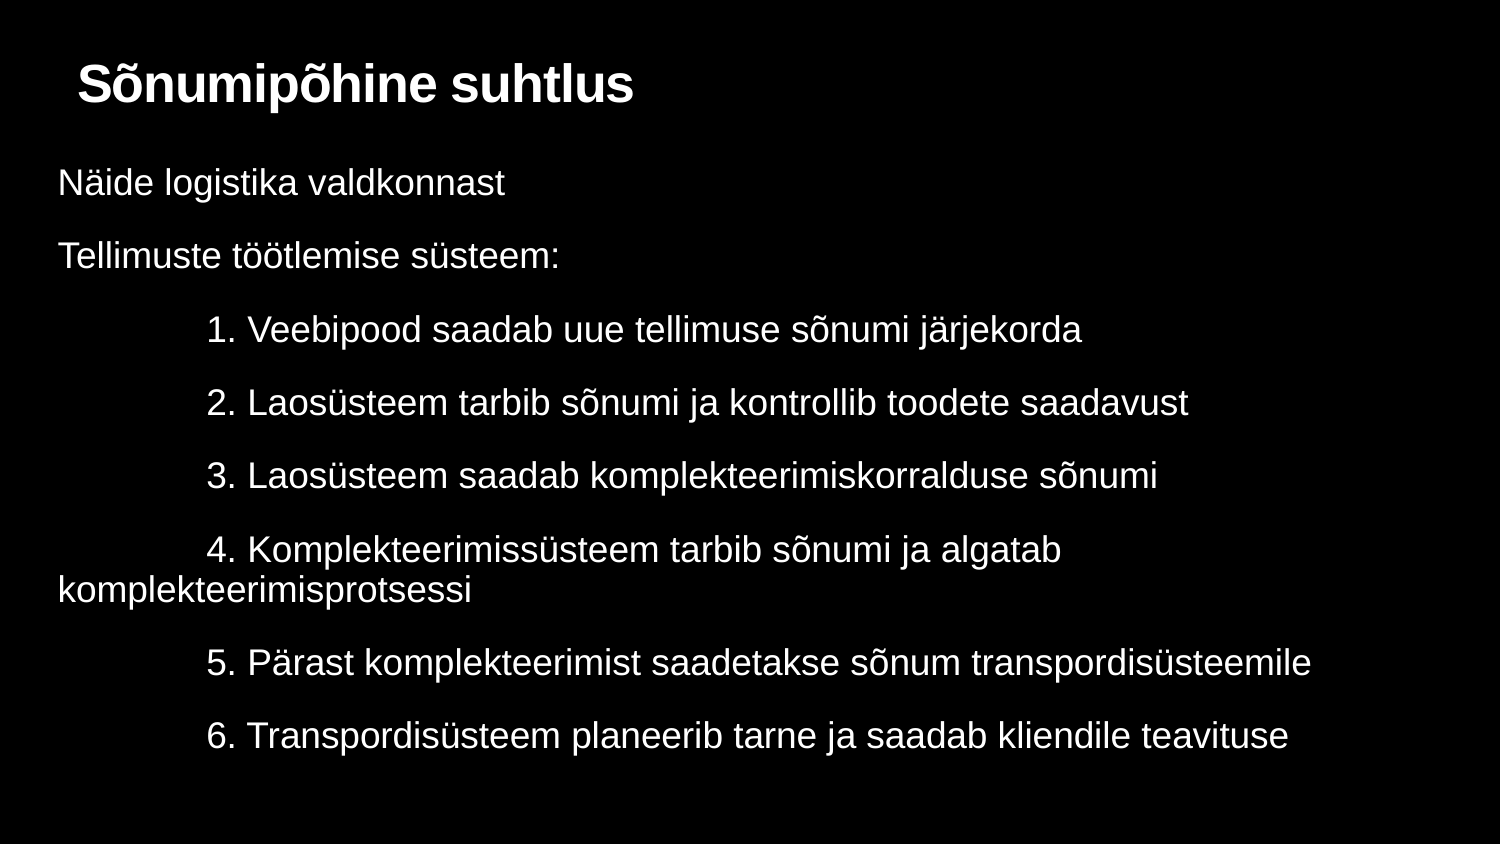

# Sõnumipõhine suhtlus
Näide logistika valdkonnast
Tellimuste töötlemise süsteem:
1. Veebipood saadab uue tellimuse sõnumi järjekorda
2. Laosüsteem tarbib sõnumi ja kontrollib toodete saadavust
3. Laosüsteem saadab komplekteerimiskorralduse sõnumi
4. Komplekteerimissüsteem tarbib sõnumi ja algatab komplekteerimisprotsessi
5. Pärast komplekteerimist saadetakse sõnum transpordisüsteemile
6. Transpordisüsteem planeerib tarne ja saadab kliendile teavituse